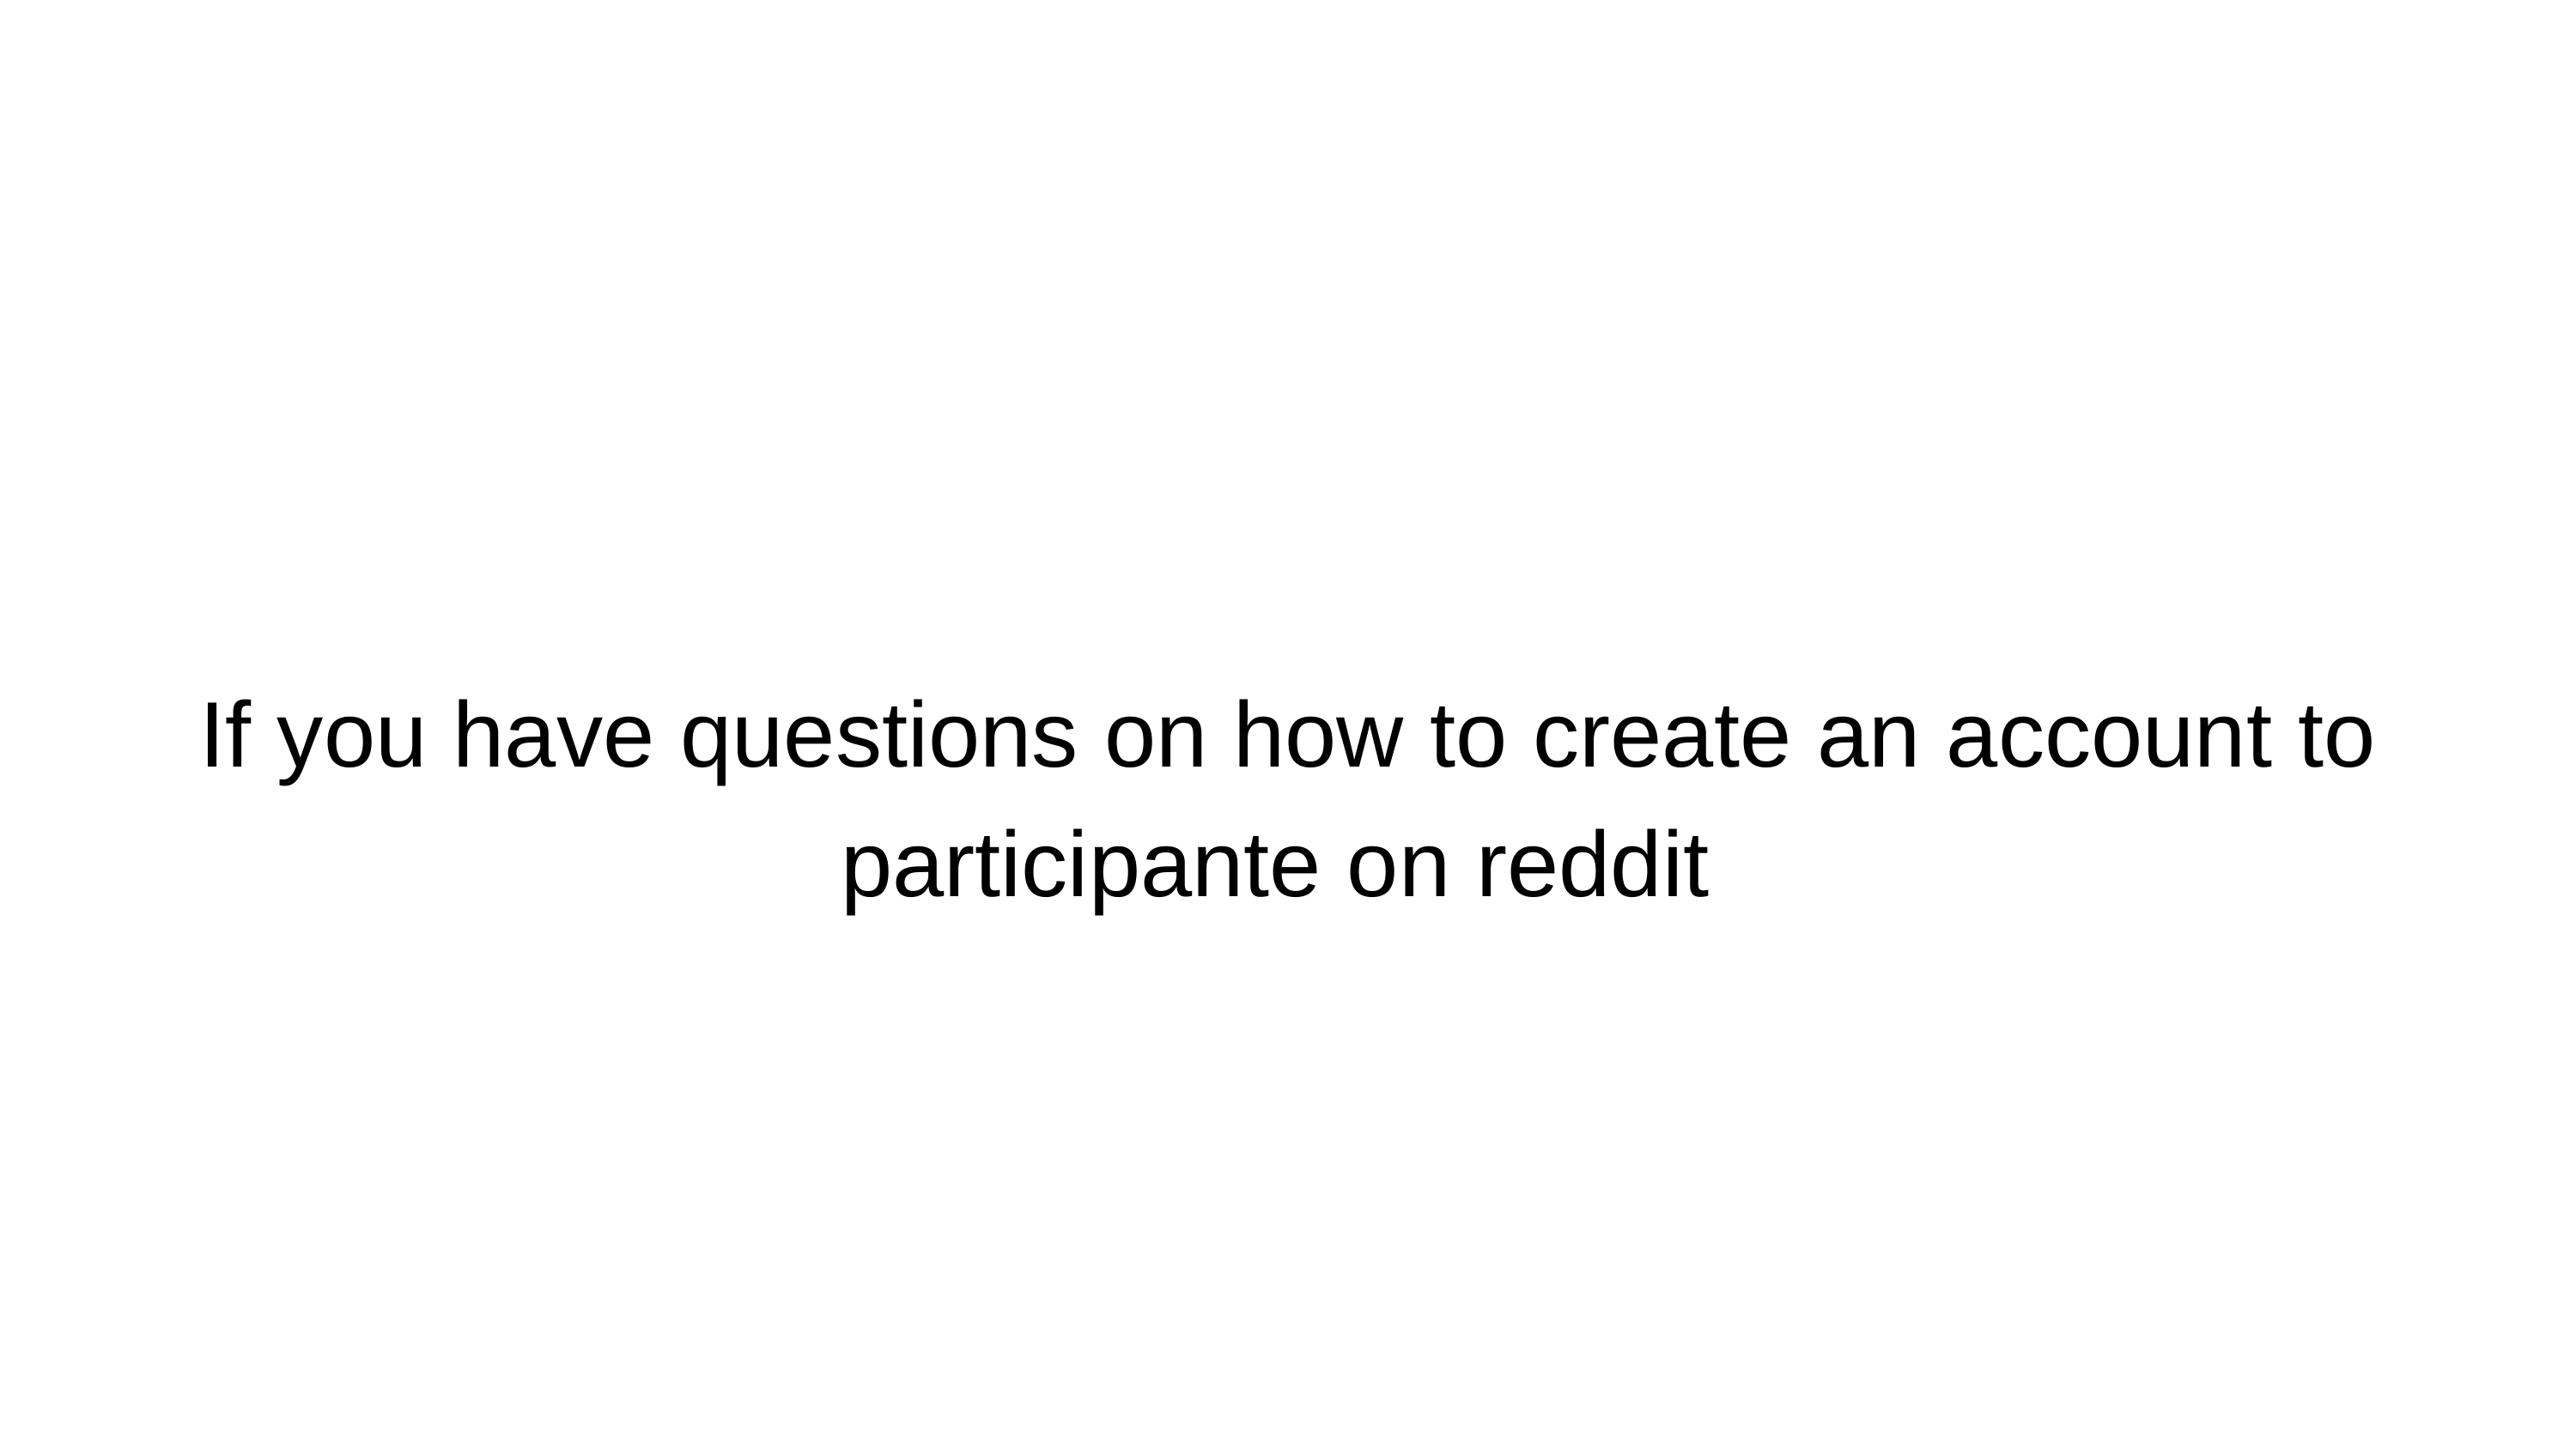

If you have questions on how to create an account to participante on reddit